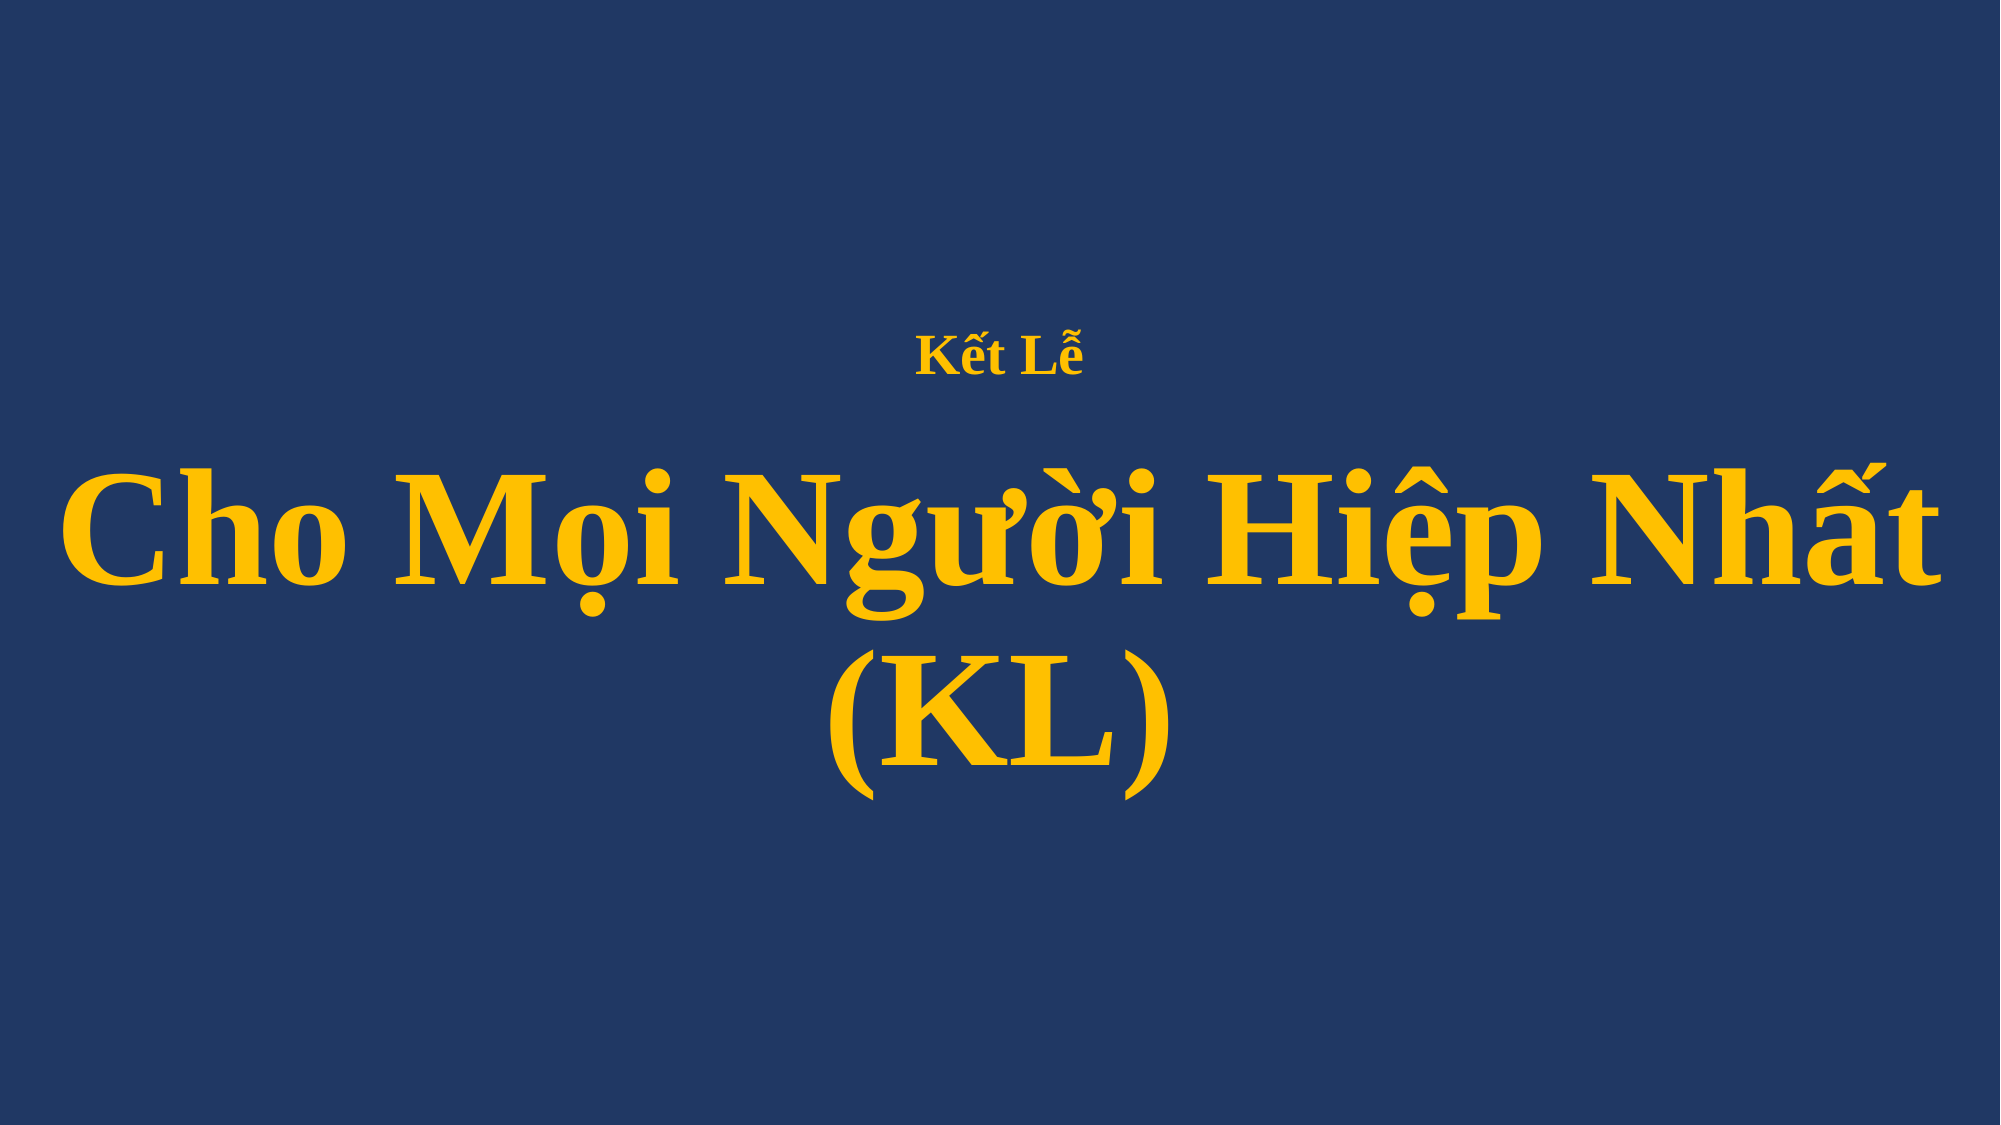

# Kết Lễ Cho Mọi Người Hiệp Nhất (KL)